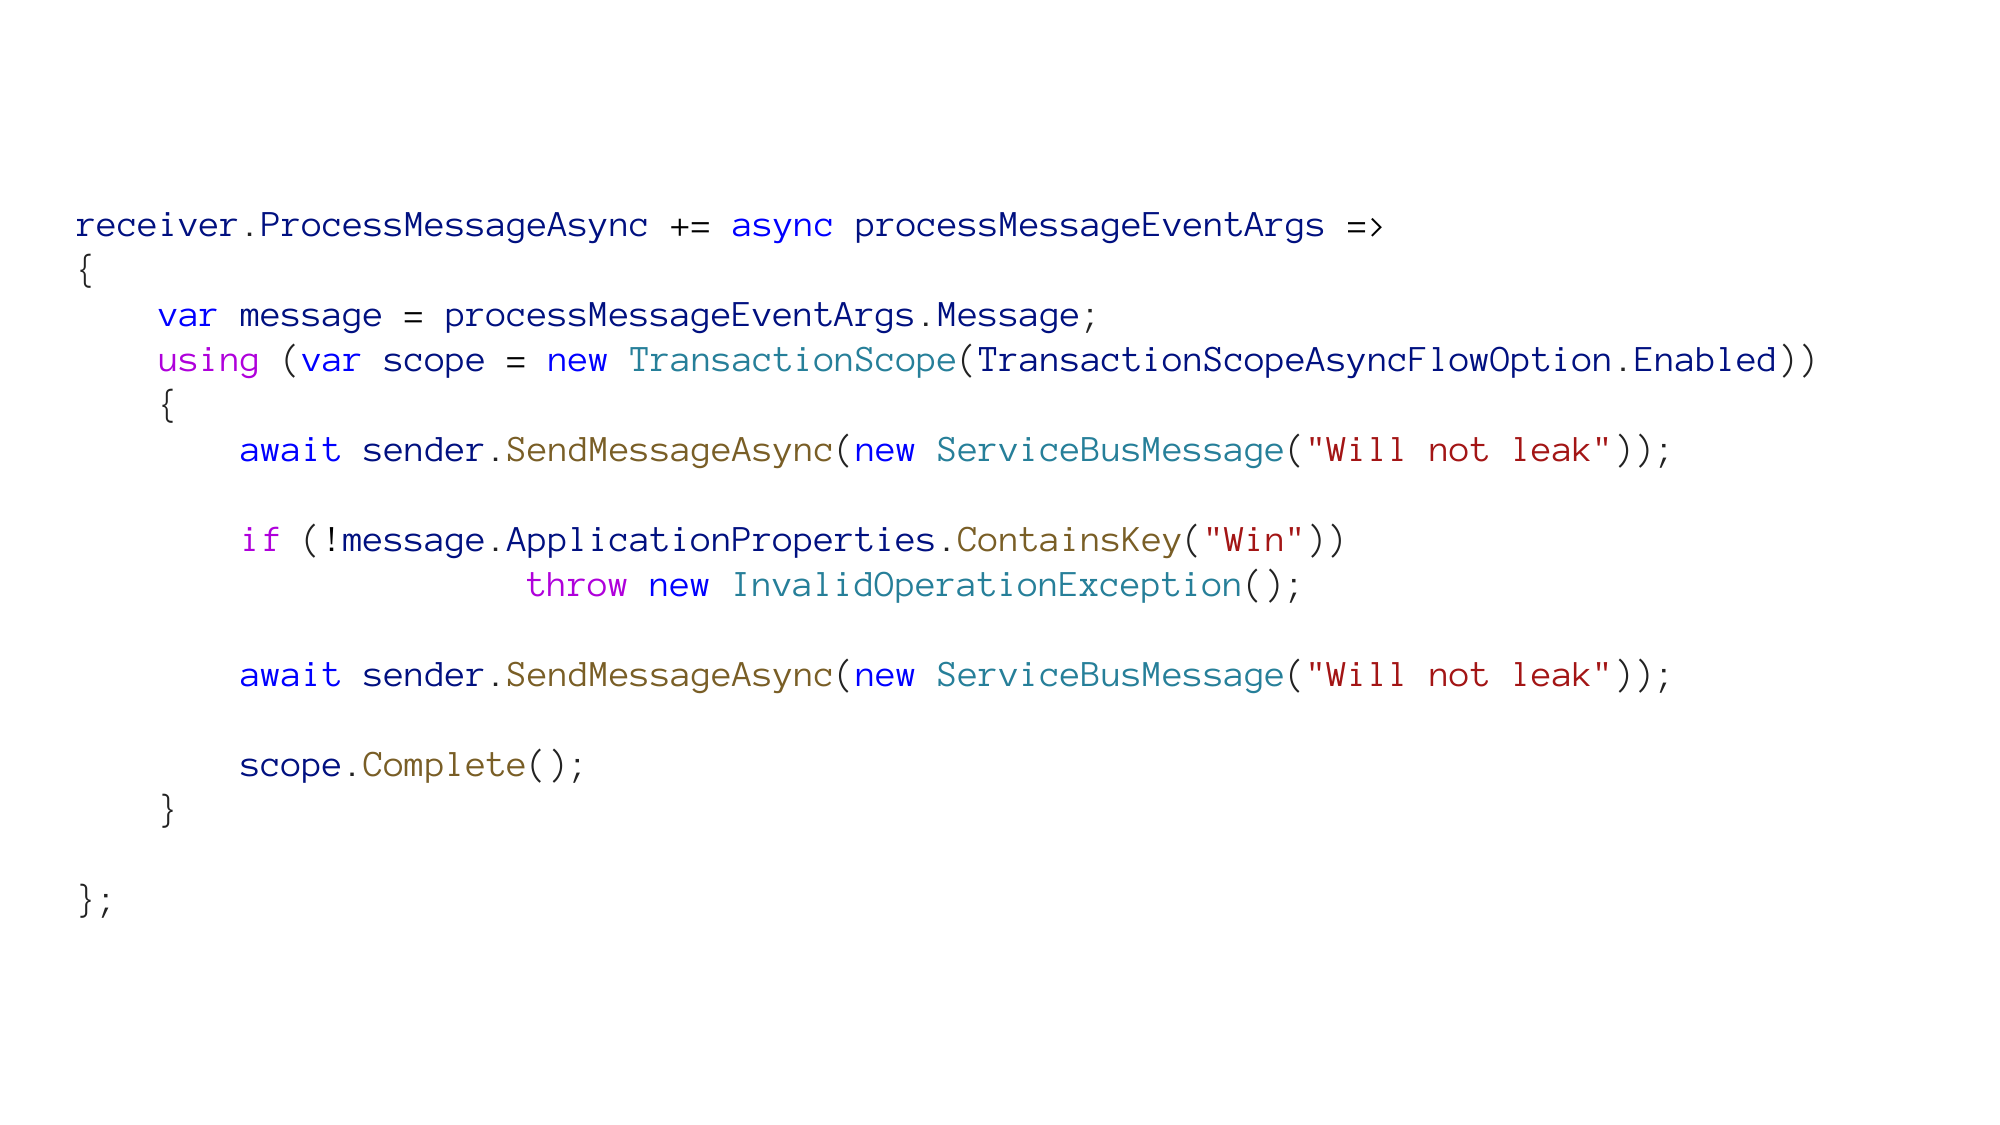

receiver.ProcessMessageAsync += async processMessageEventArgs =>
{
    var message = processMessageEventArgs.Message;
    using (var scope = new TransactionScope(TransactionScopeAsyncFlowOption.Enabled))
    {
        await sender.SendMessageAsync(new ServiceBusMessage("Will not leak"));
        if (!message.ApplicationProperties.ContainsKey("Win"))
			throw new InvalidOperationException();
        await sender.SendMessageAsync(new ServiceBusMessage("Will not leak"));
        scope.Complete();
    }

};